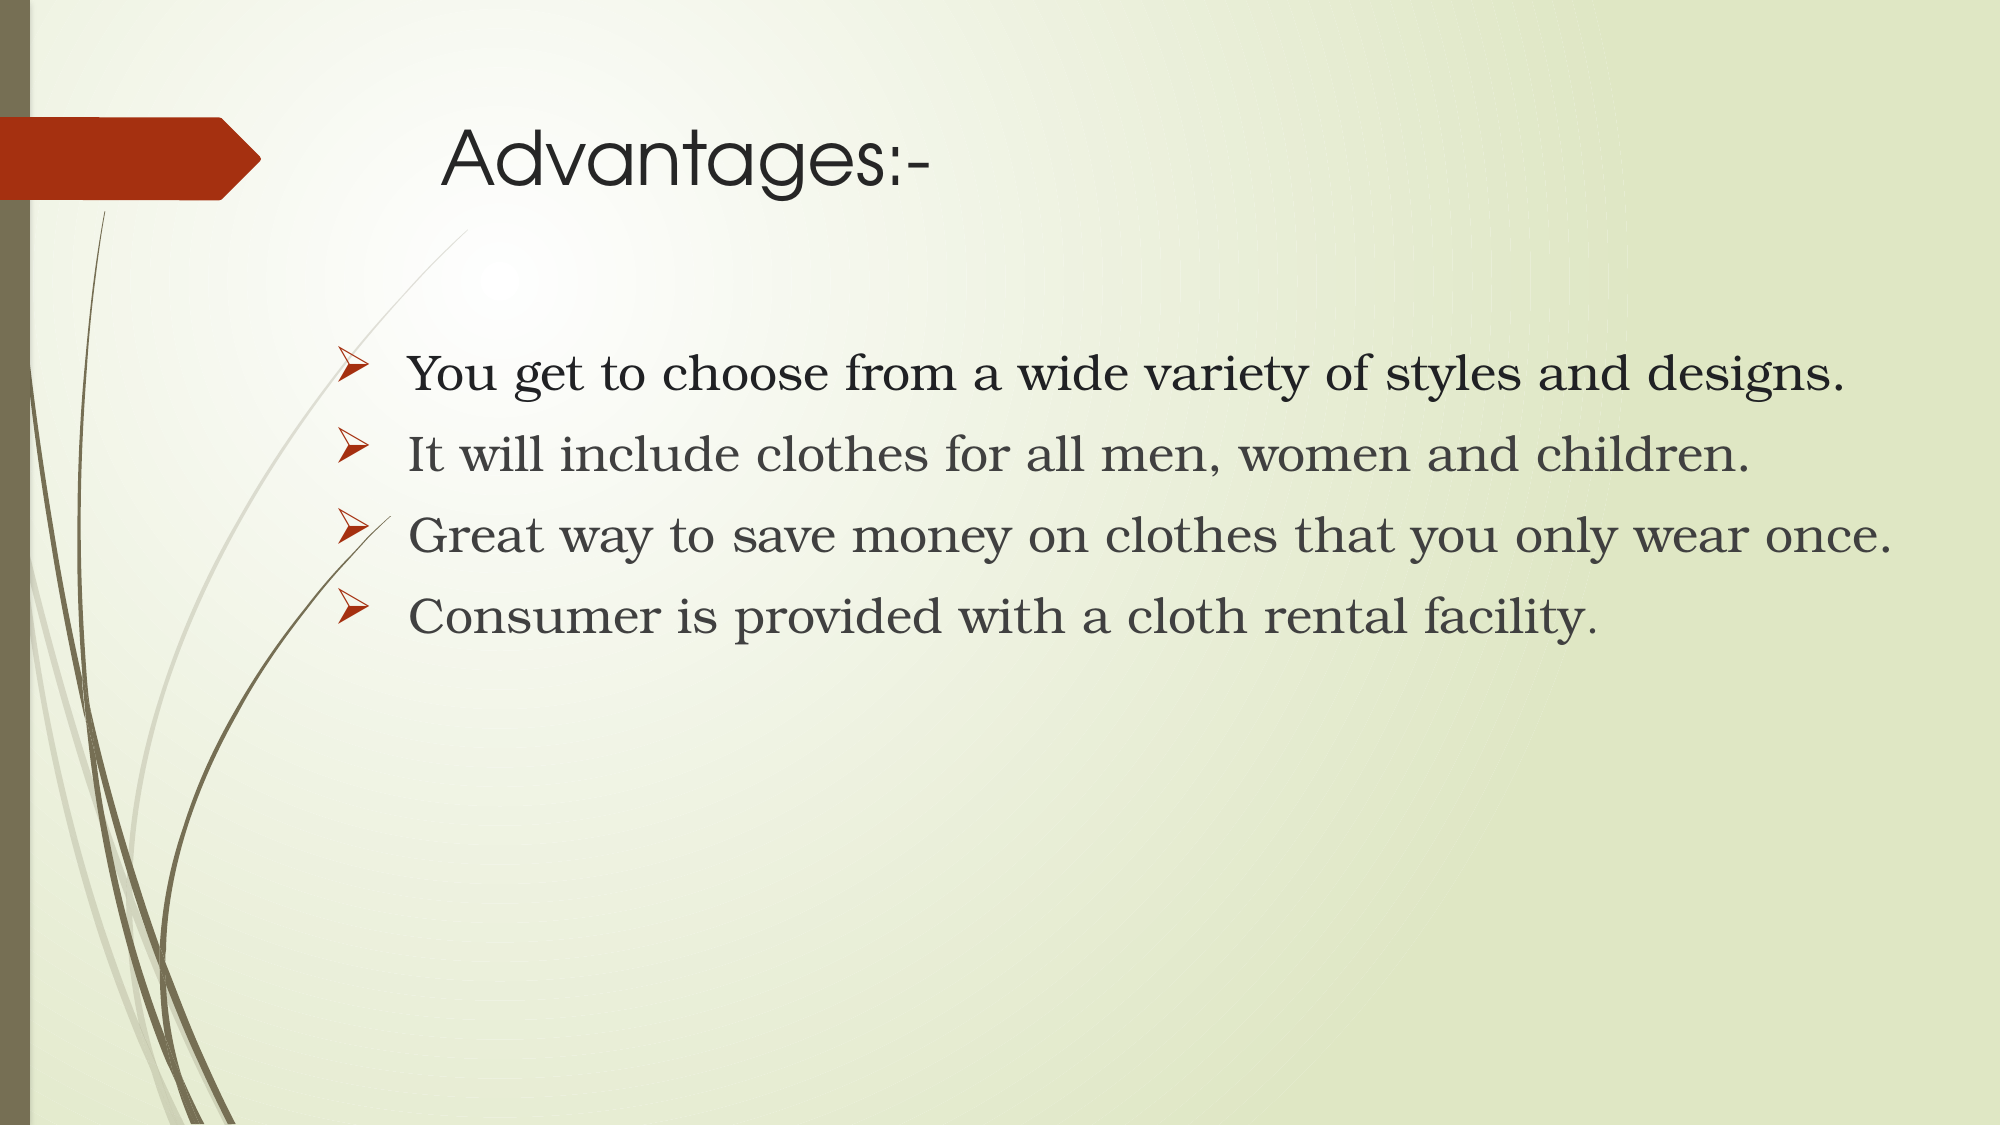

# Advantages:-

You get to choose from a wide variety of styles and designs.
It will include clothes for all men, women and children.
Great way to save money on clothes that you only wear once.
Consumer is provided with a cloth rental facility.